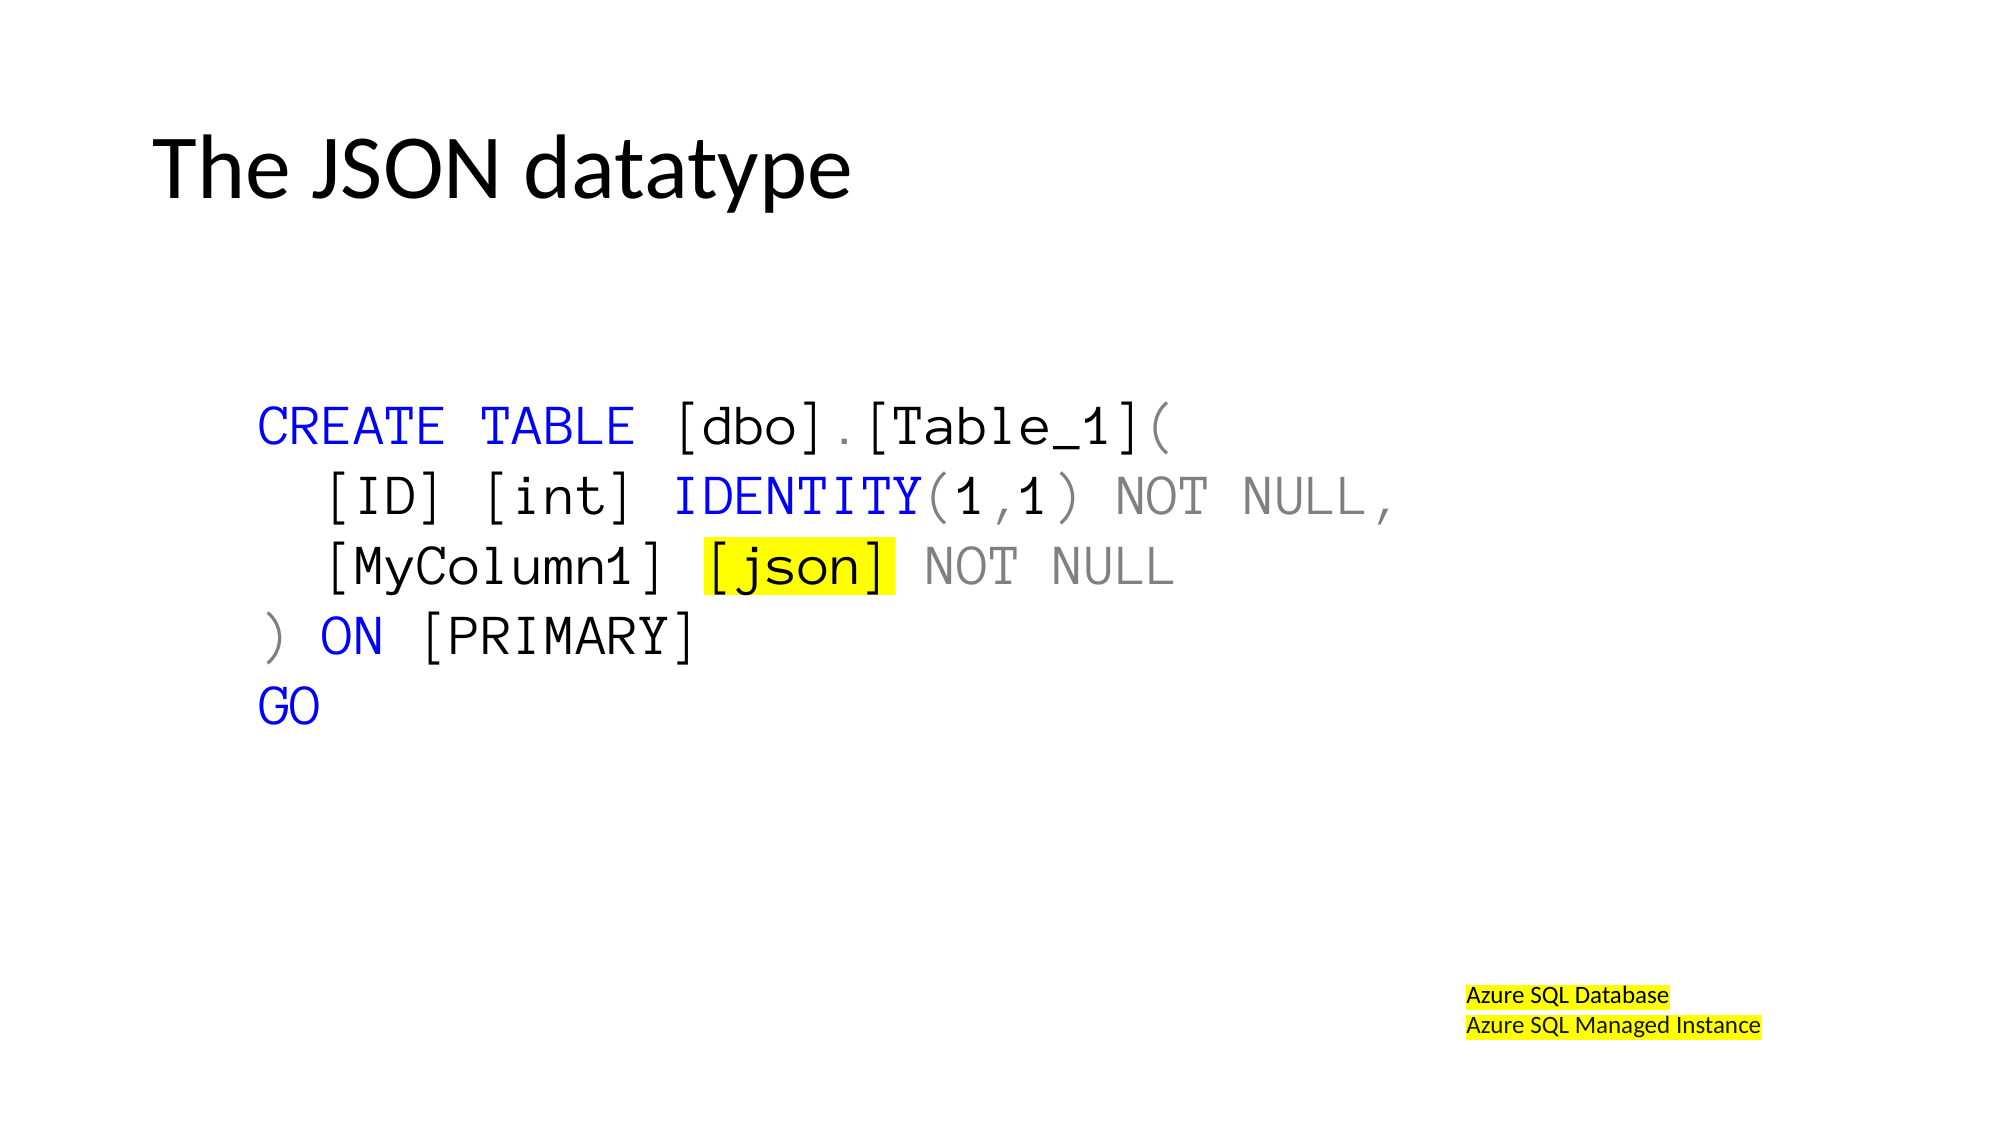

# The JSON datatype
CREATE TABLE [dbo].[Table_1](
  [ID] [int] IDENTITY(1,1) NOT NULL,
  [MyColumn1] [json] NOT NULL
) ON [PRIMARY]
GO
Azure SQL Database
Azure SQL Managed Instance